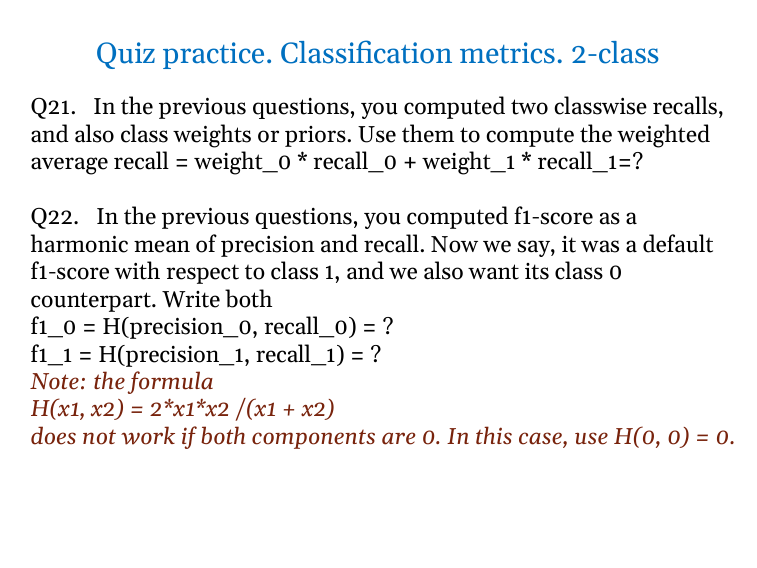

# Quiz practice. Classification metrics. 2-class
Q21.   In the previous questions, you computed two classwise recalls, and also class weights or priors. Use them to compute the weighted average recall = weight_0 * recall_0 + weight_1 * recall_1=?

Q22.   In the previous questions, you computed f1-score as a harmonic mean of precision and recall. Now we say, it was a default f1-score with respect to class 1, and we also want its class 0 counterpart. Write both
f1_0 = H(precision_0, recall_0) = ?
f1_1 = H(precision_1, recall_1) = ?
Note: the formula
H(x1, x2) = 2*x1*x2 /(x1 + x2)
does not work if both components are 0. In this case, use H(0, 0) = 0.